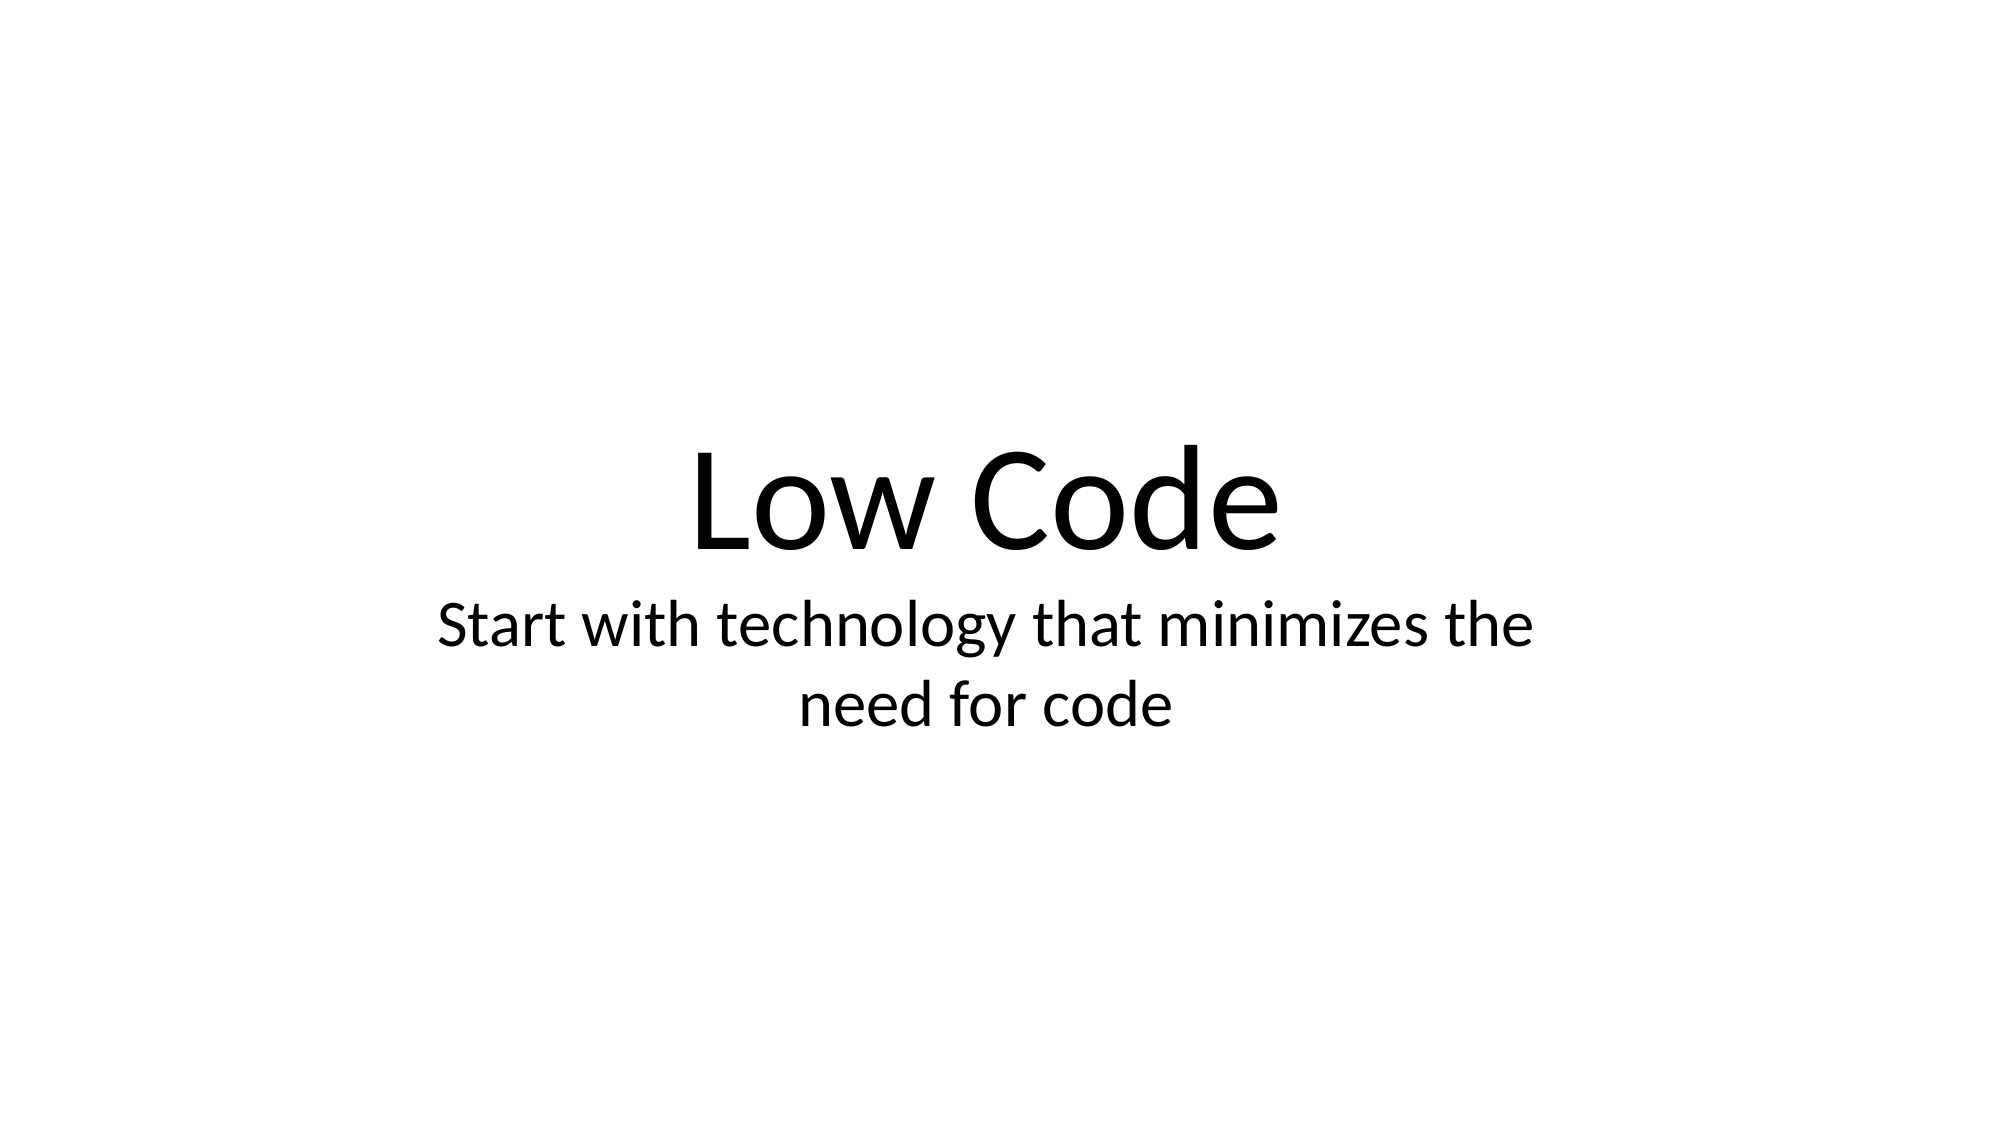

Low Code
Start with technology that minimizes the need for code